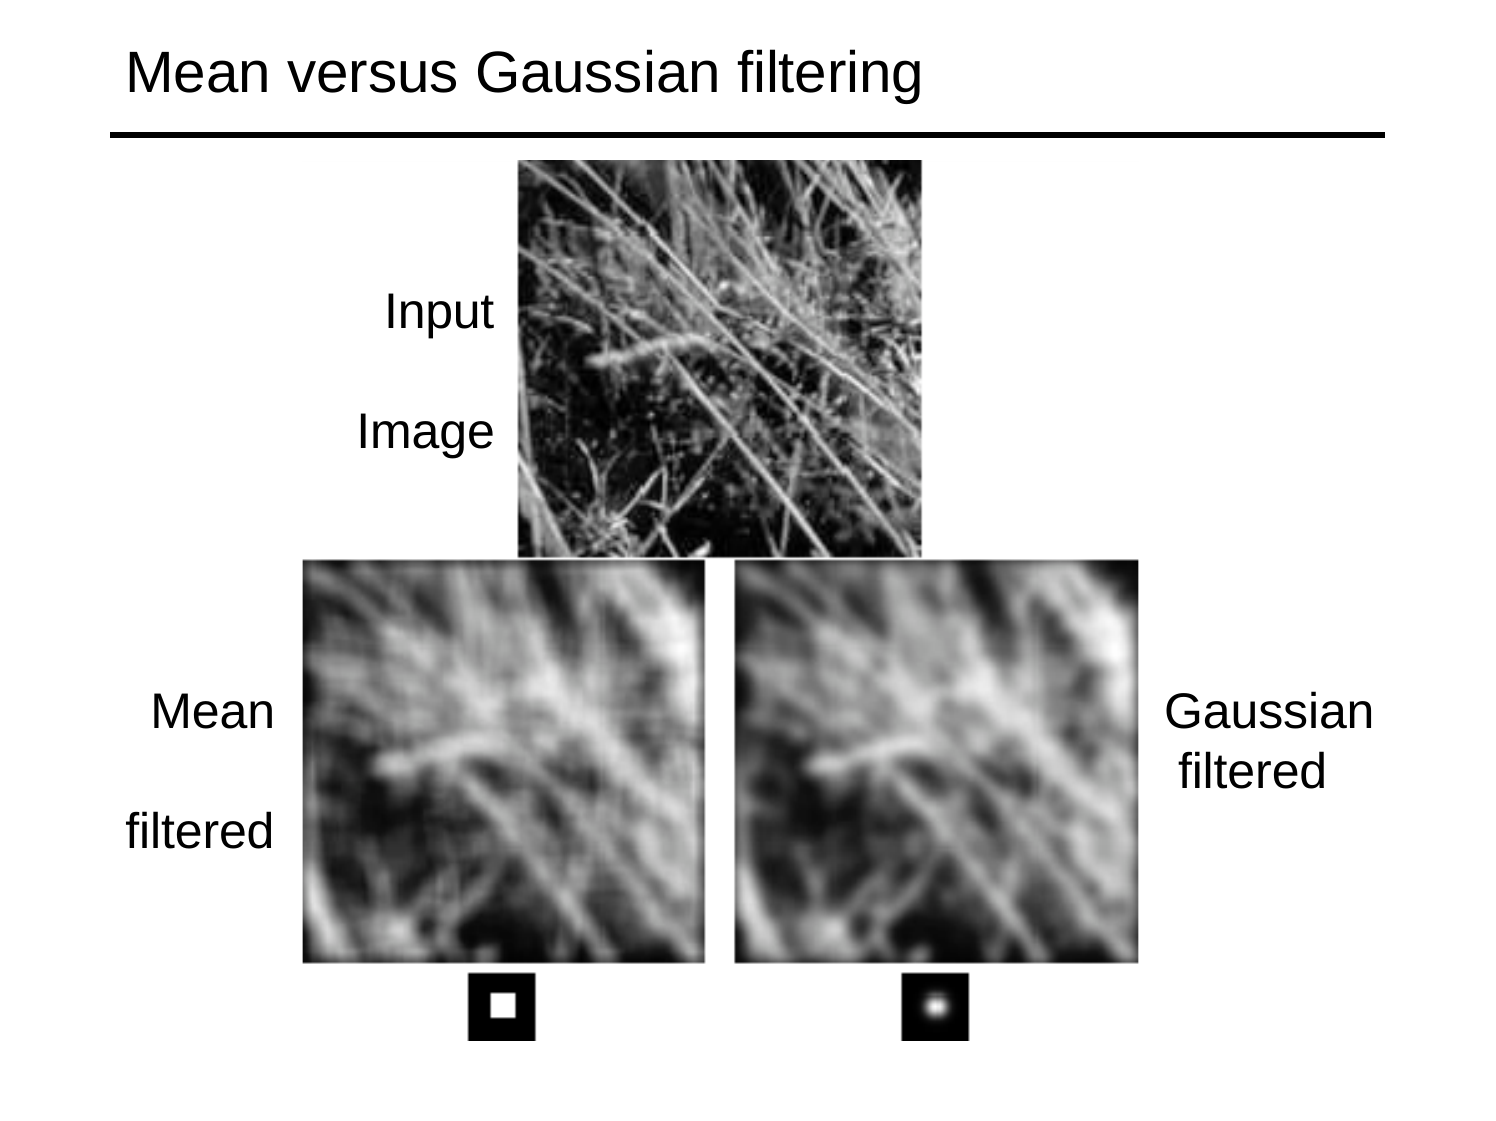

# Mean versus Gaussian filtering

Input  Image
Mean  filtered
Gaussian  filtered